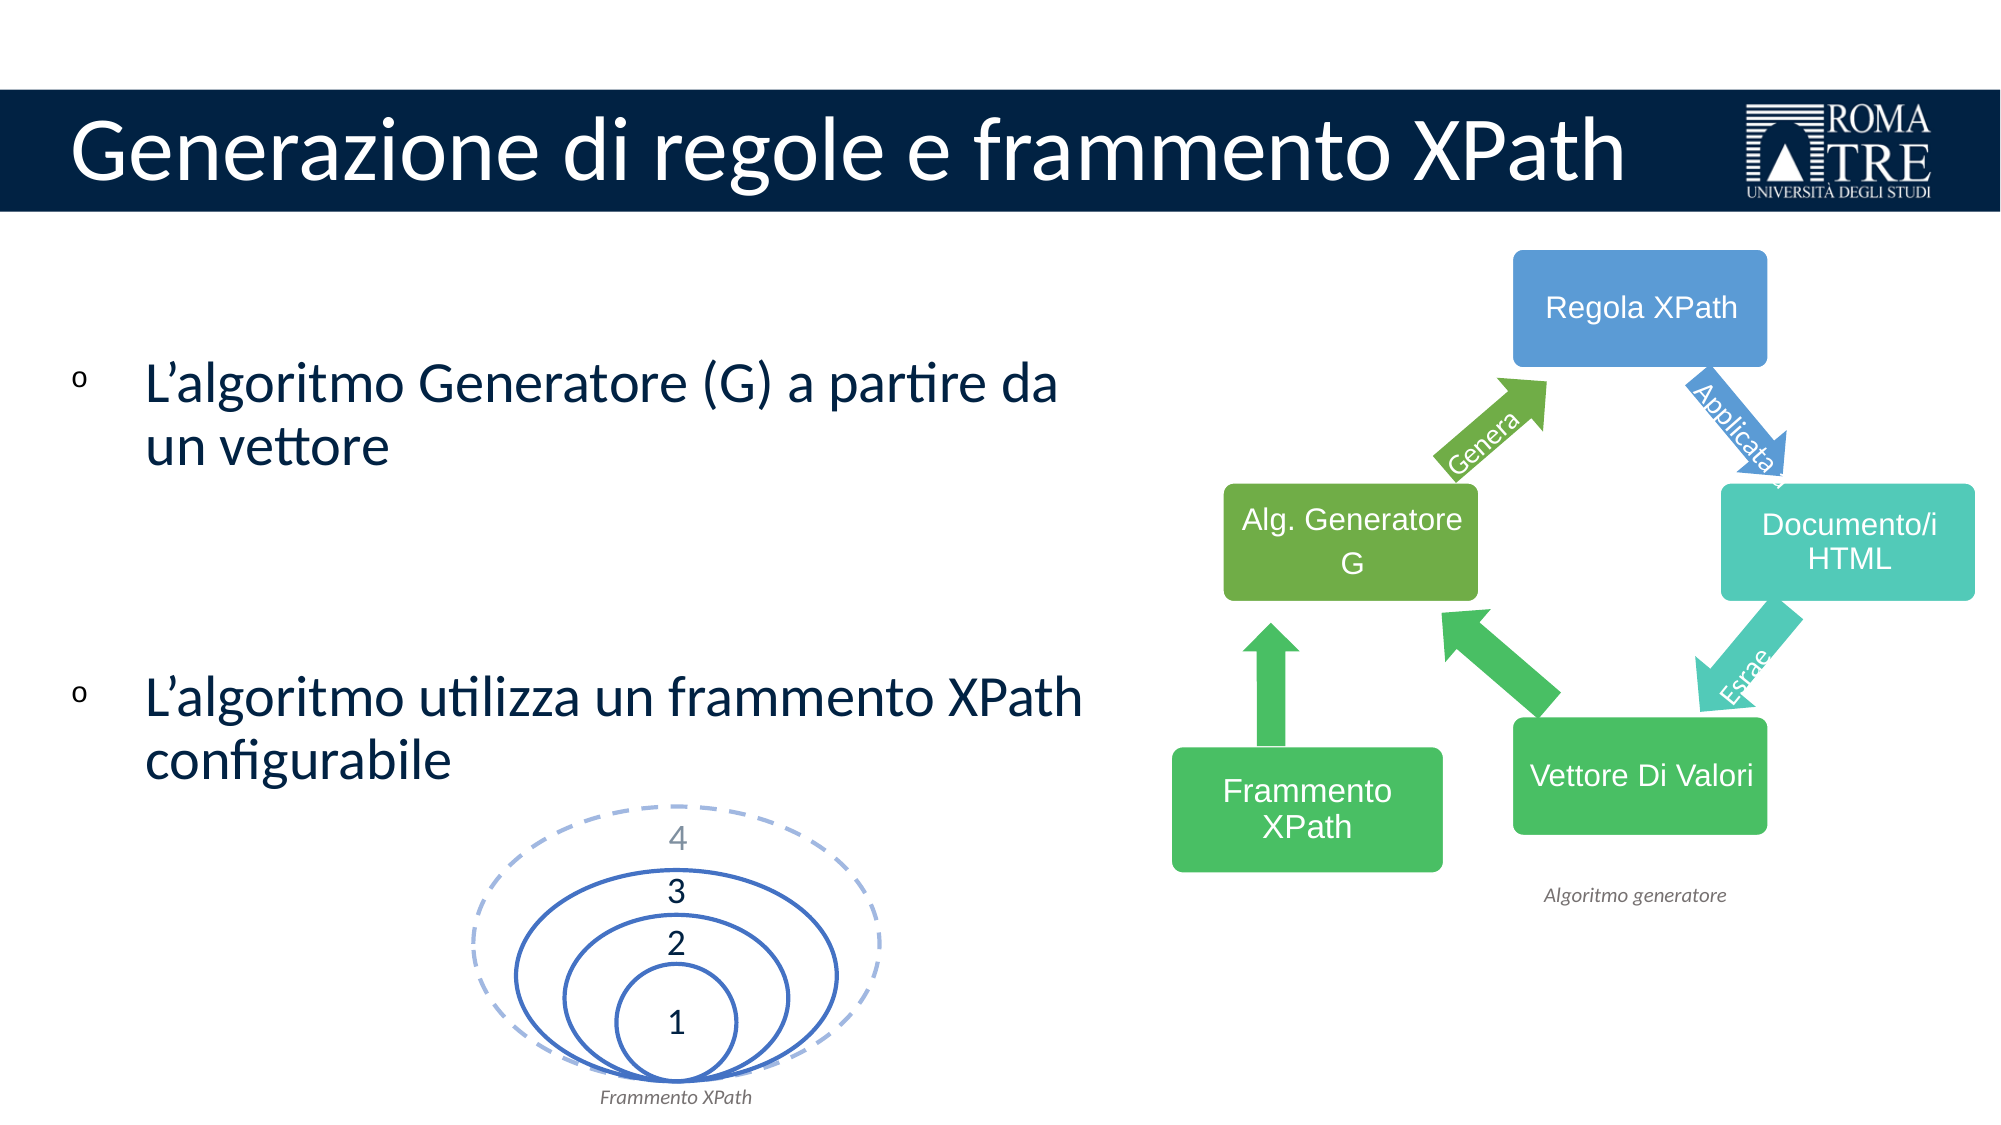

Generazione di regole e frammento XPath
Regola XPath

Documento/i HTML

Vettore Di Valori

Alg. Generatore
G

Genera
Applicata a
Esrae

Frammento XPath

L’algoritmo Generatore (G) a partire da un vettore

L’algoritmo utilizza un frammento XPath configurabile

4
3

2
1
Algoritmo generatore
Frammento XPath